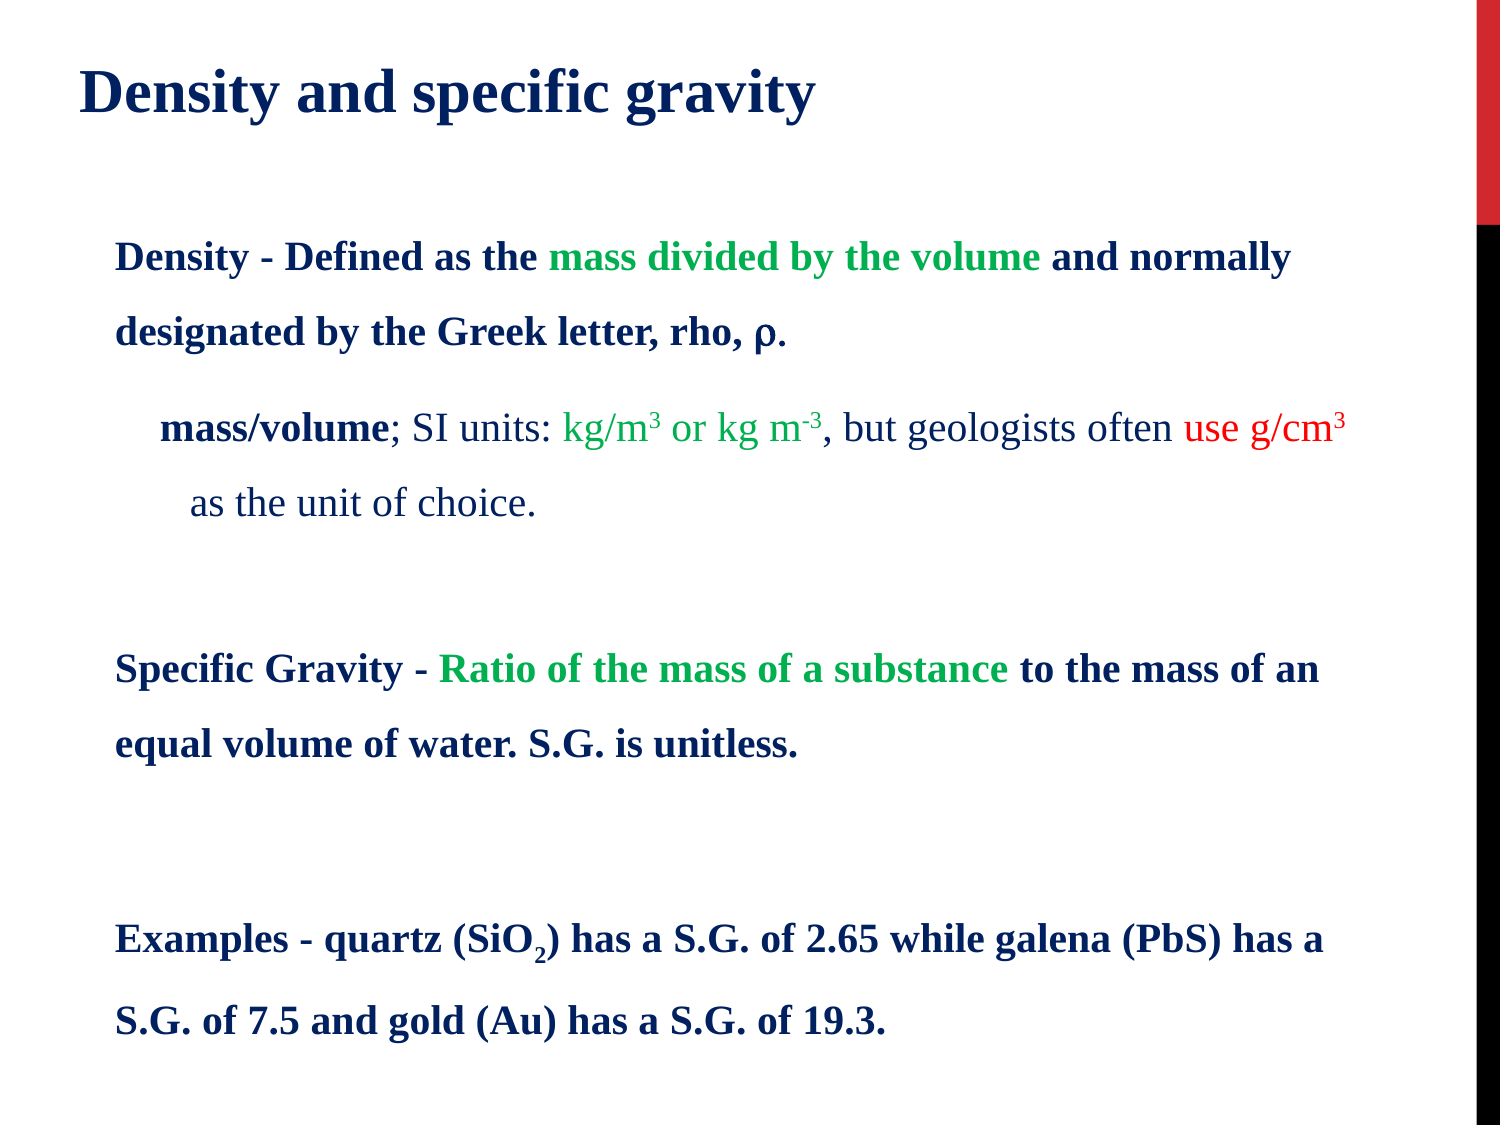

Density and specific gravity
Density - Defined as the mass divided by the volume and normally designated by the Greek letter, rho, ρ.
mass/volume; SI units: kg/m3 or kg m-3, but geologists often use g/cm3 as the unit of choice.

Specific Gravity - Ratio of the mass of a substance to the mass of an equal volume of water. S.G. is unitless.

Examples - quartz (SiO2) has a S.G. of 2.65 while galena (PbS) has a S.G. of 7.5 and gold (Au) has a S.G. of 19.3.